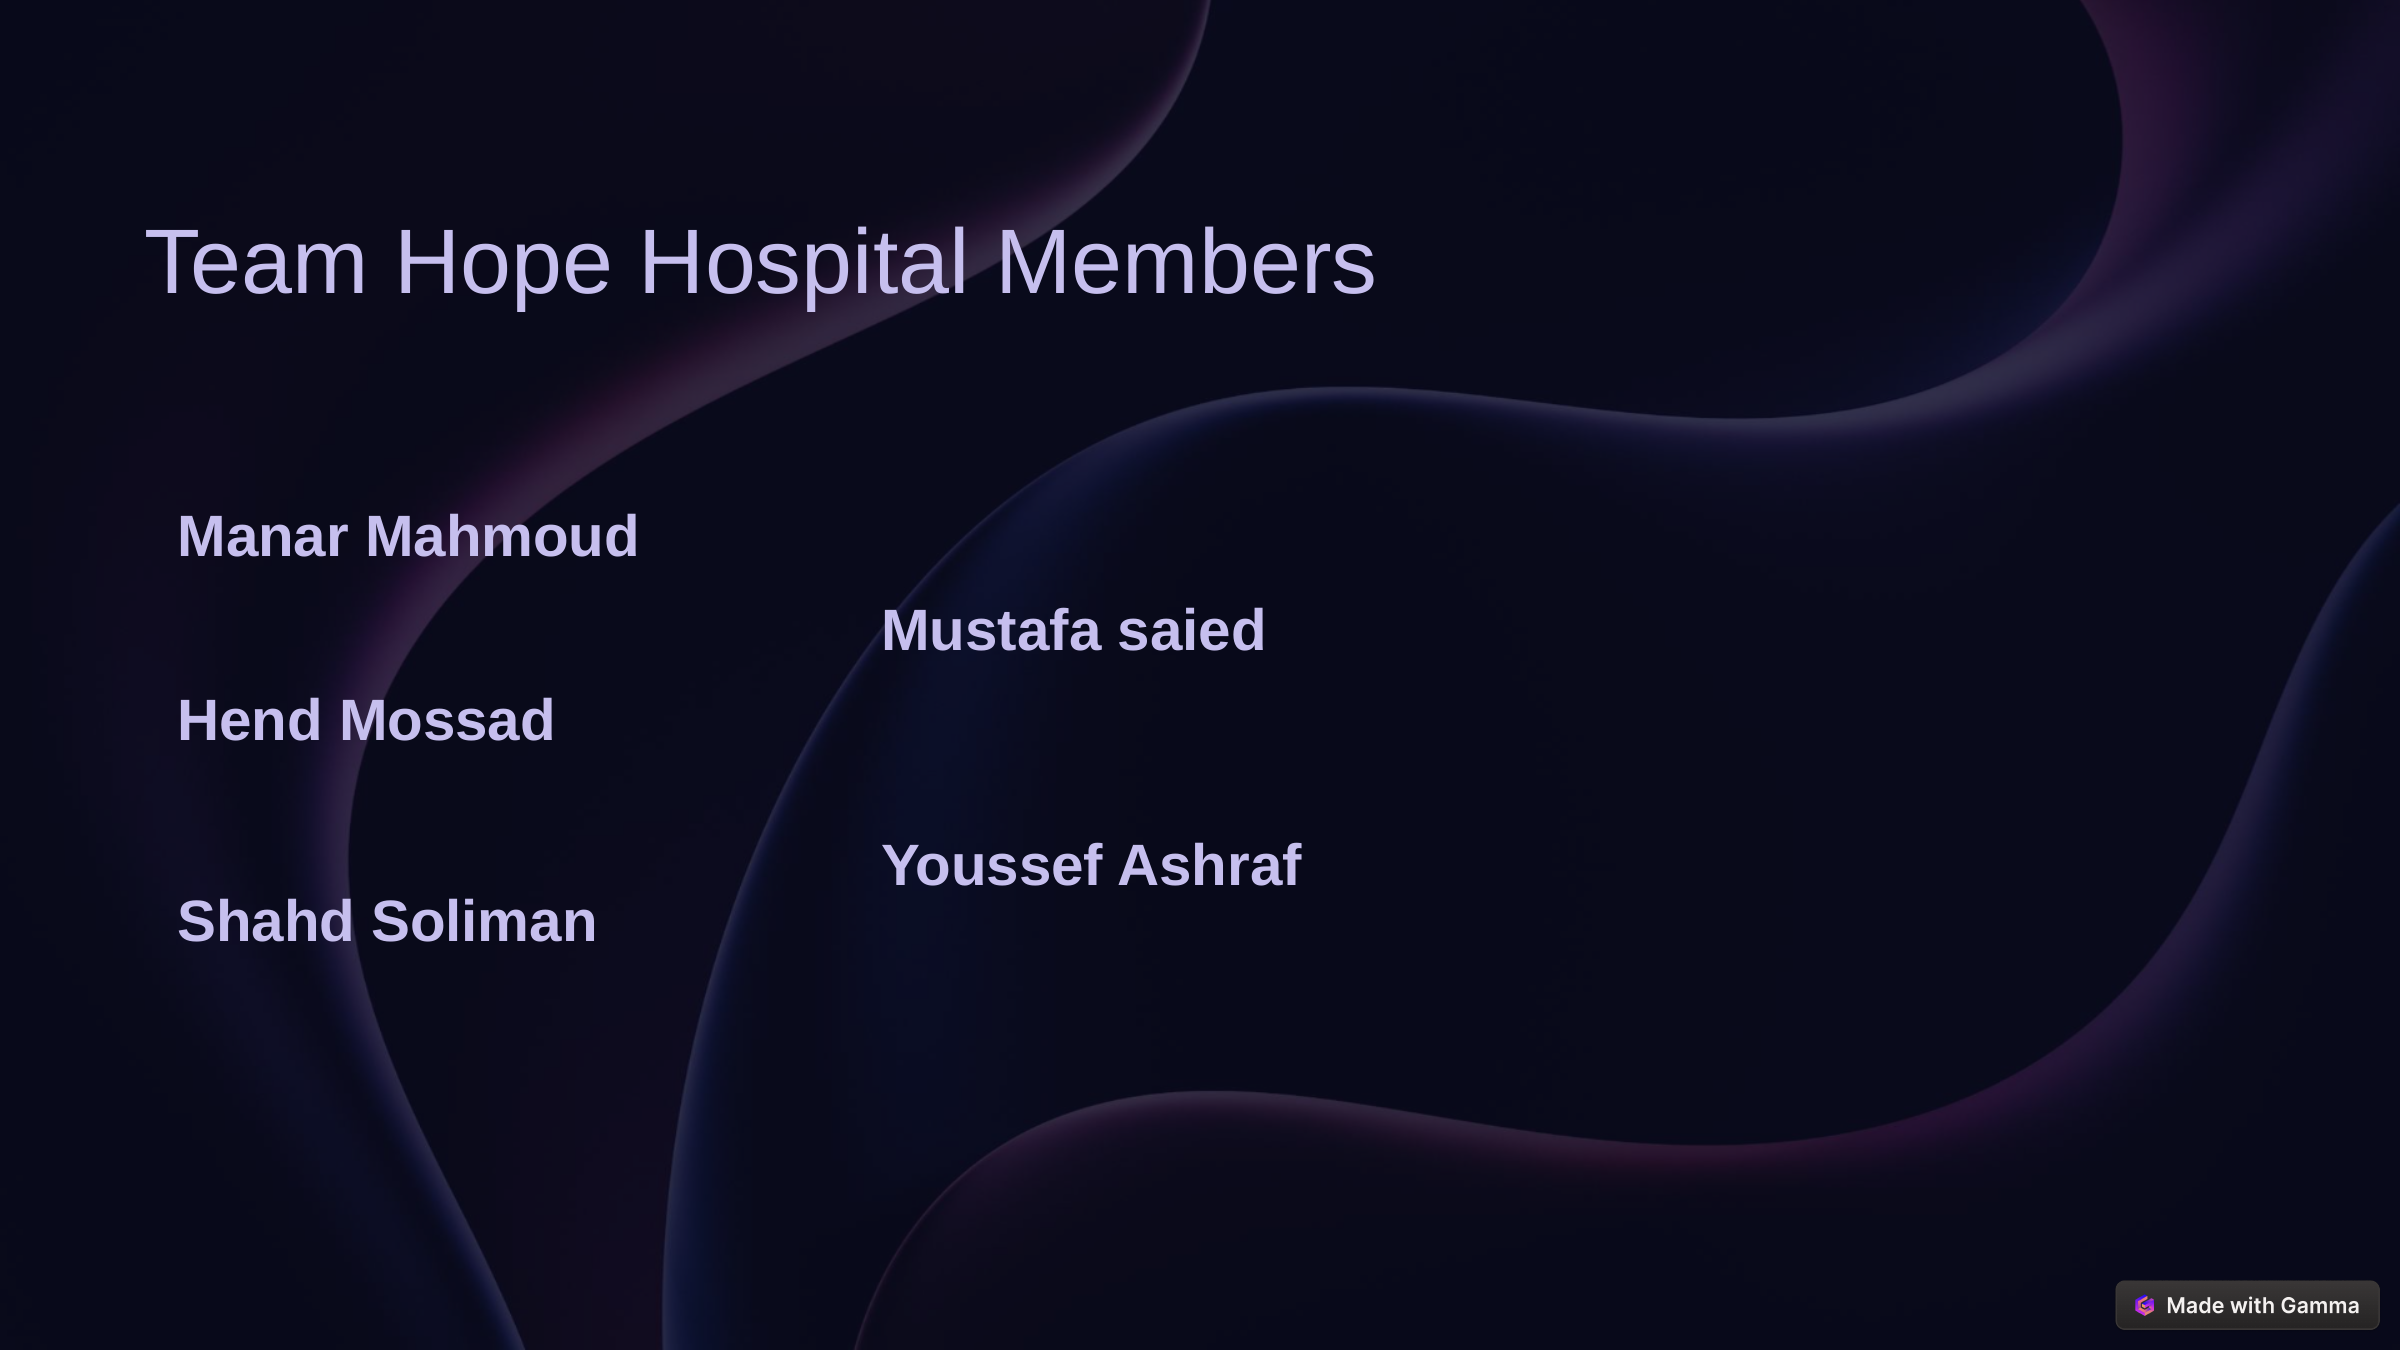

Team Hope Hospital Members
Manar Mahmoud
Mustafa saied
Hend Mossad
Youssef Ashraf
Shahd Soliman